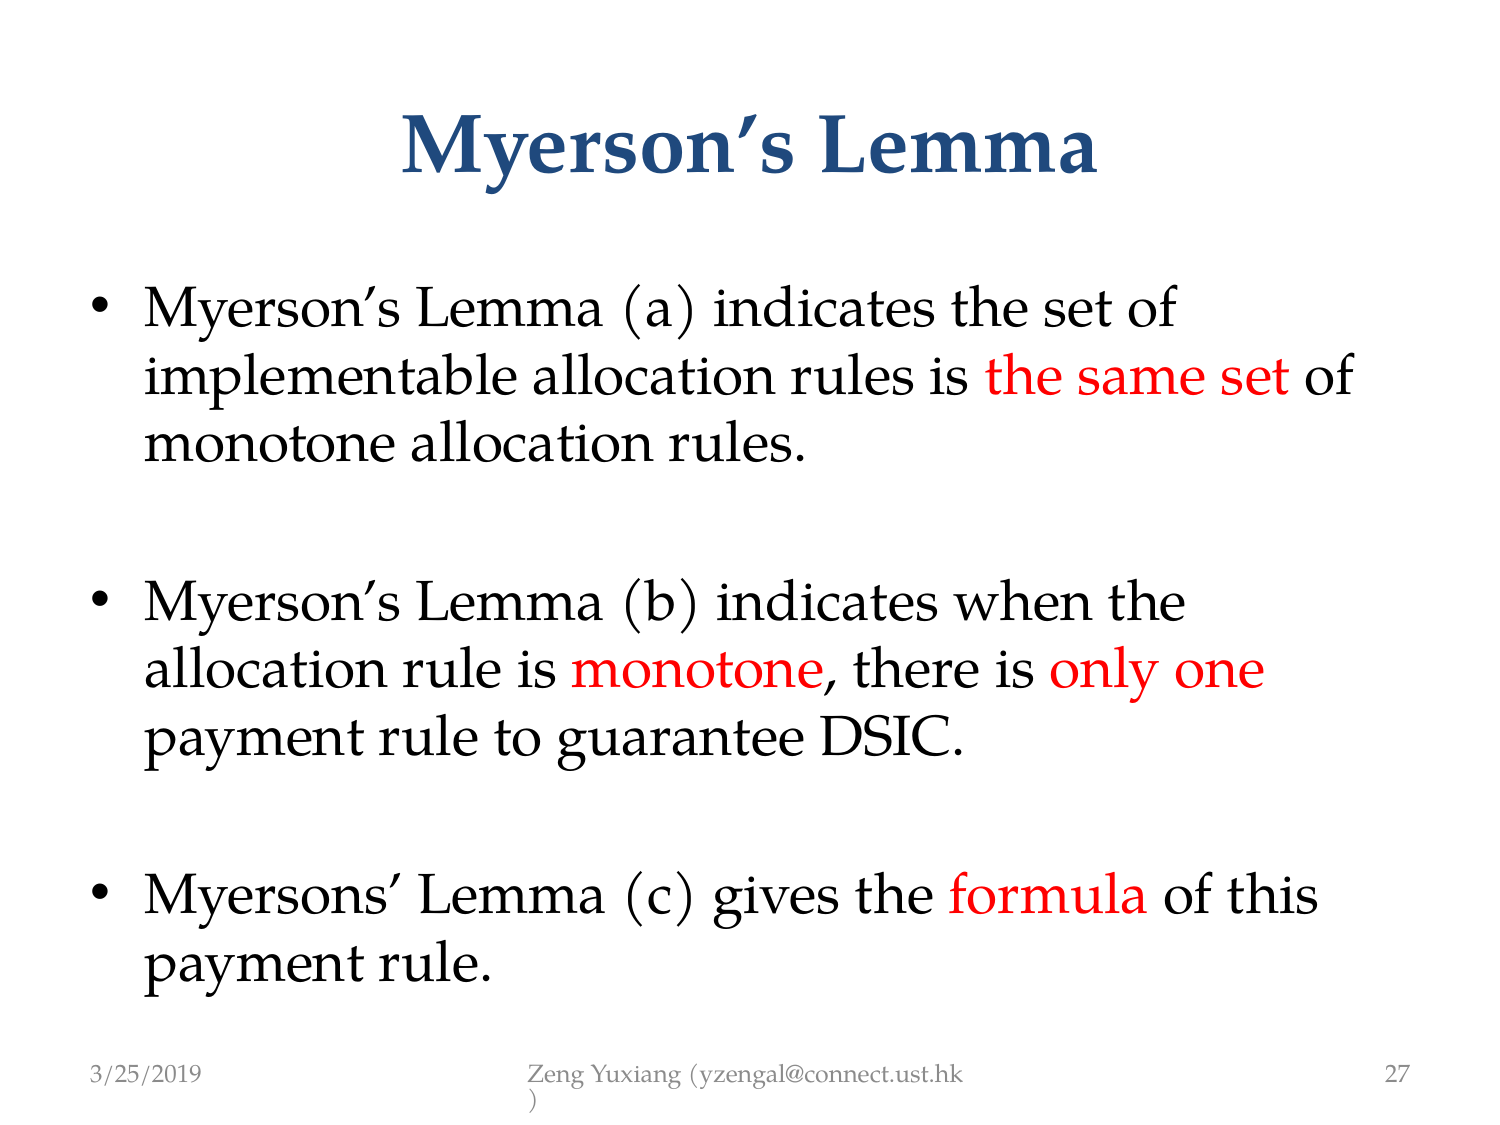

# Myerson’s Lemma
Myerson’s Lemma (a) indicates the set of implementable allocation rules is the same set of monotone allocation rules.

Myerson’s Lemma (b) indicates when the allocation rule is monotone, there is only one payment rule to guarantee DSIC.

Myersons’ Lemma (c) gives the formula of this payment rule.
3/25/2019
Zeng Yuxiang (yzengal@connect.ust.hk)
27